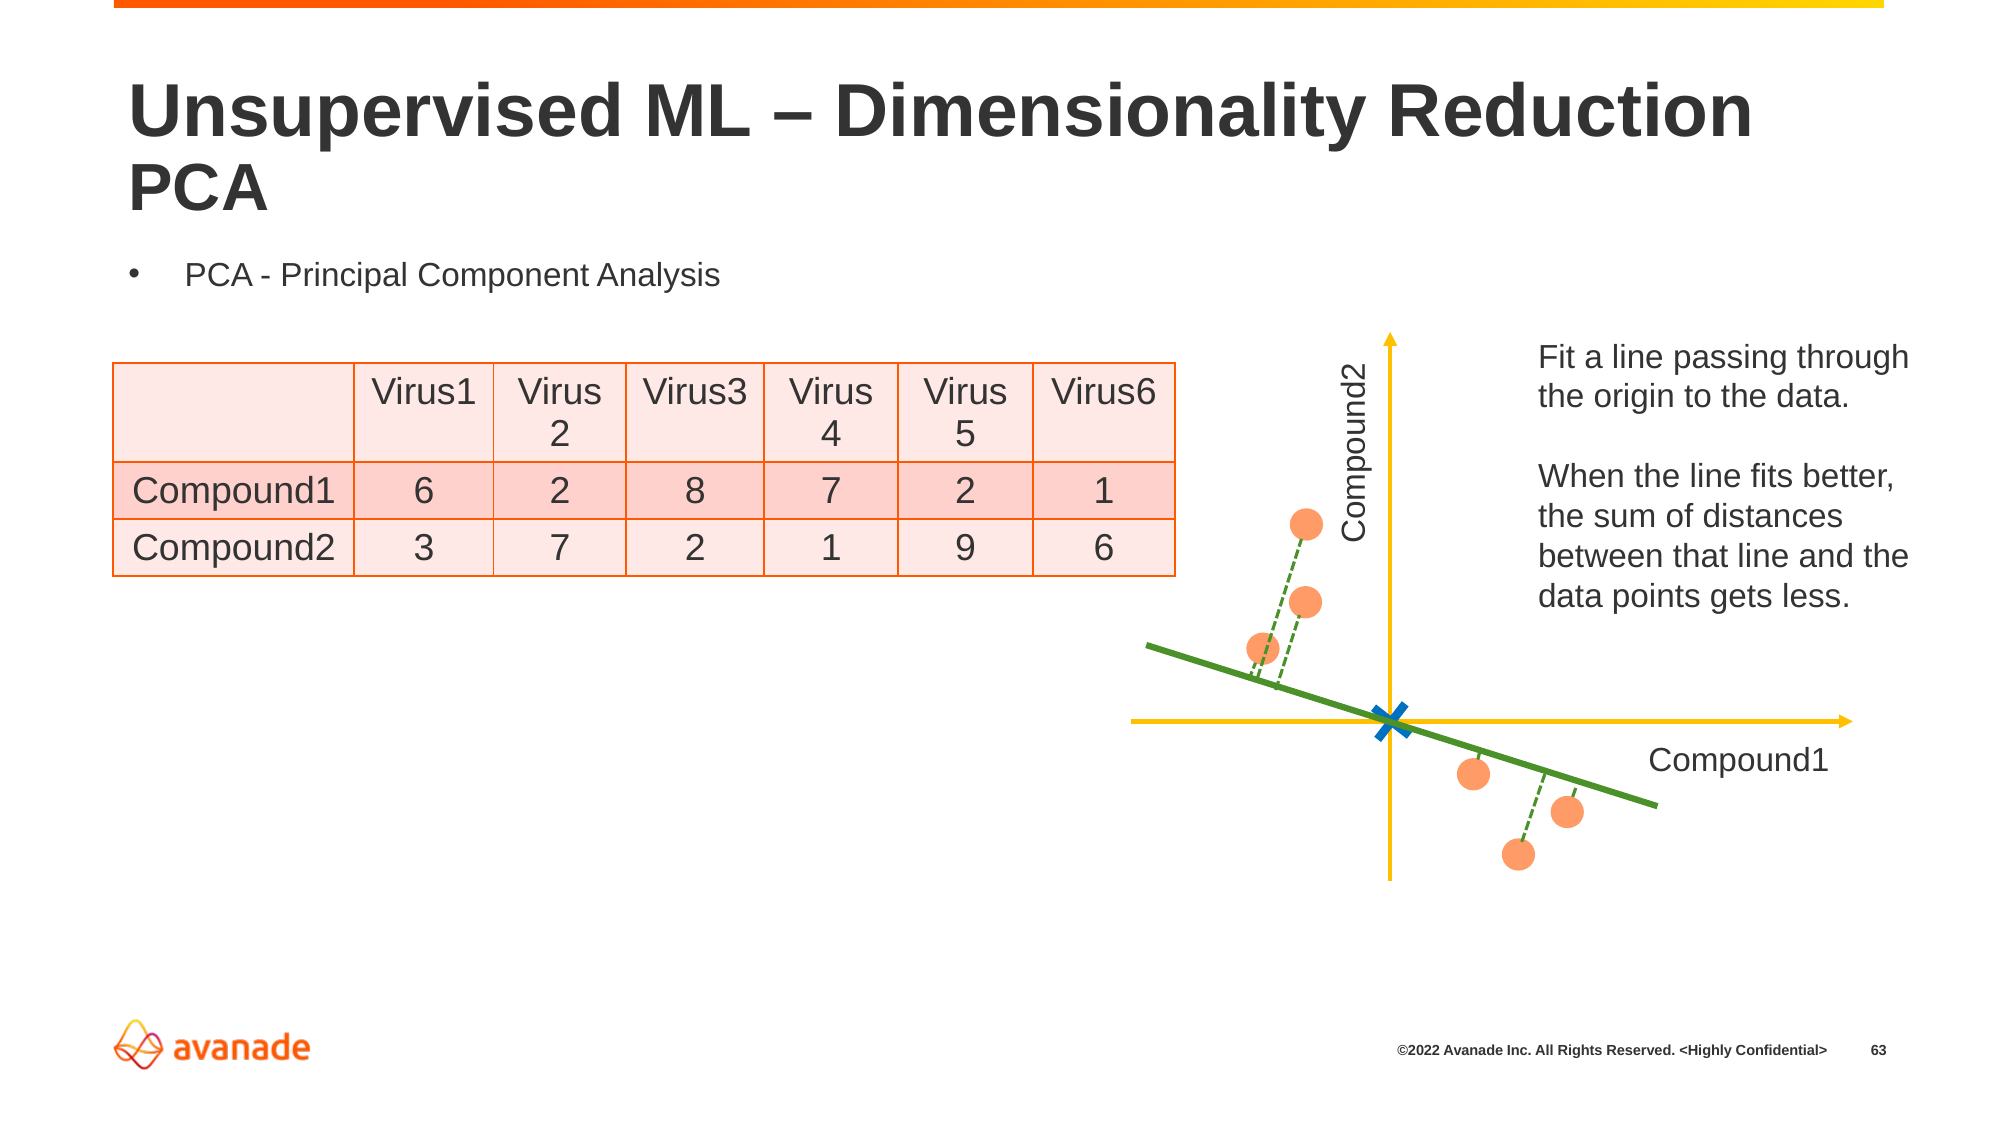

# Unsupervised ML – Dimensionality Reduction PCA
PCA - Principal Component Analysis
Fit a line passing through the origin to the data.

When the line fits better, the sum of distances between that line and the data points gets less.
|  | Virus1 | Virus2 | Virus3 | Virus4 | Virus5 | Virus6 |
| --- | --- | --- | --- | --- | --- | --- |
| Compound1 | 6 | 2 | 8 | 7 | 2 | 1 |
| Compound2 | 3 | 7 | 2 | 1 | 9 | 6 |
Compound2

Compound1